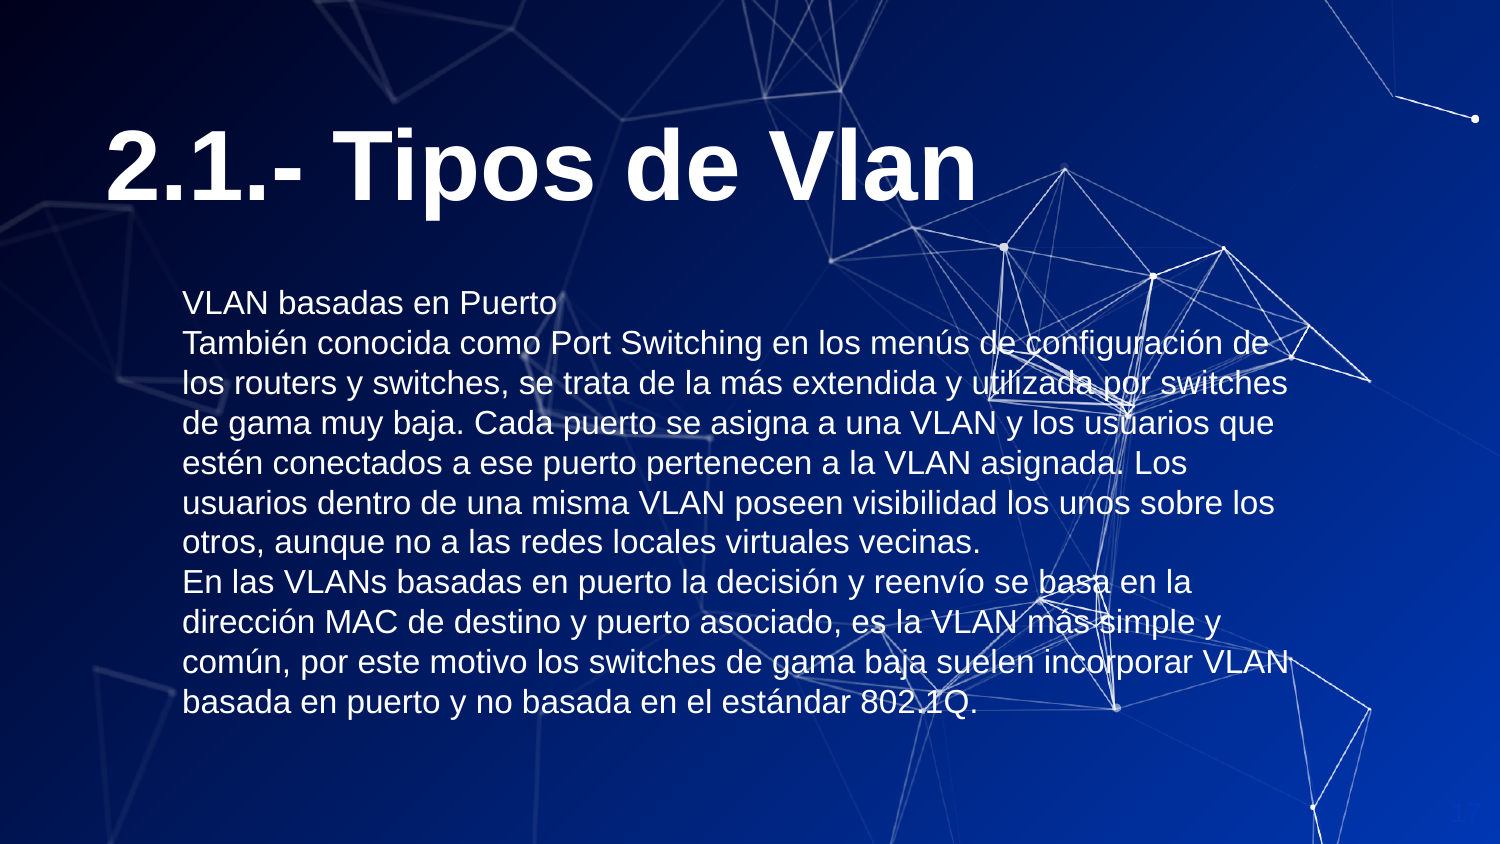

2.1.- Tipos de Vlan
VLAN basadas en Puerto
También conocida como Port Switching en los menús de configuración de los routers y switches, se trata de la más extendida y utilizada por switches de gama muy baja. Cada puerto se asigna a una VLAN y los usuarios que estén conectados a ese puerto pertenecen a la VLAN asignada. Los usuarios dentro de una misma VLAN poseen visibilidad los unos sobre los otros, aunque no a las redes locales virtuales vecinas.
En las VLANs basadas en puerto la decisión y reenvío se basa en la dirección MAC de destino y puerto asociado, es la VLAN más simple y común, por este motivo los switches de gama baja suelen incorporar VLAN basada en puerto y no basada en el estándar 802.1Q.
17